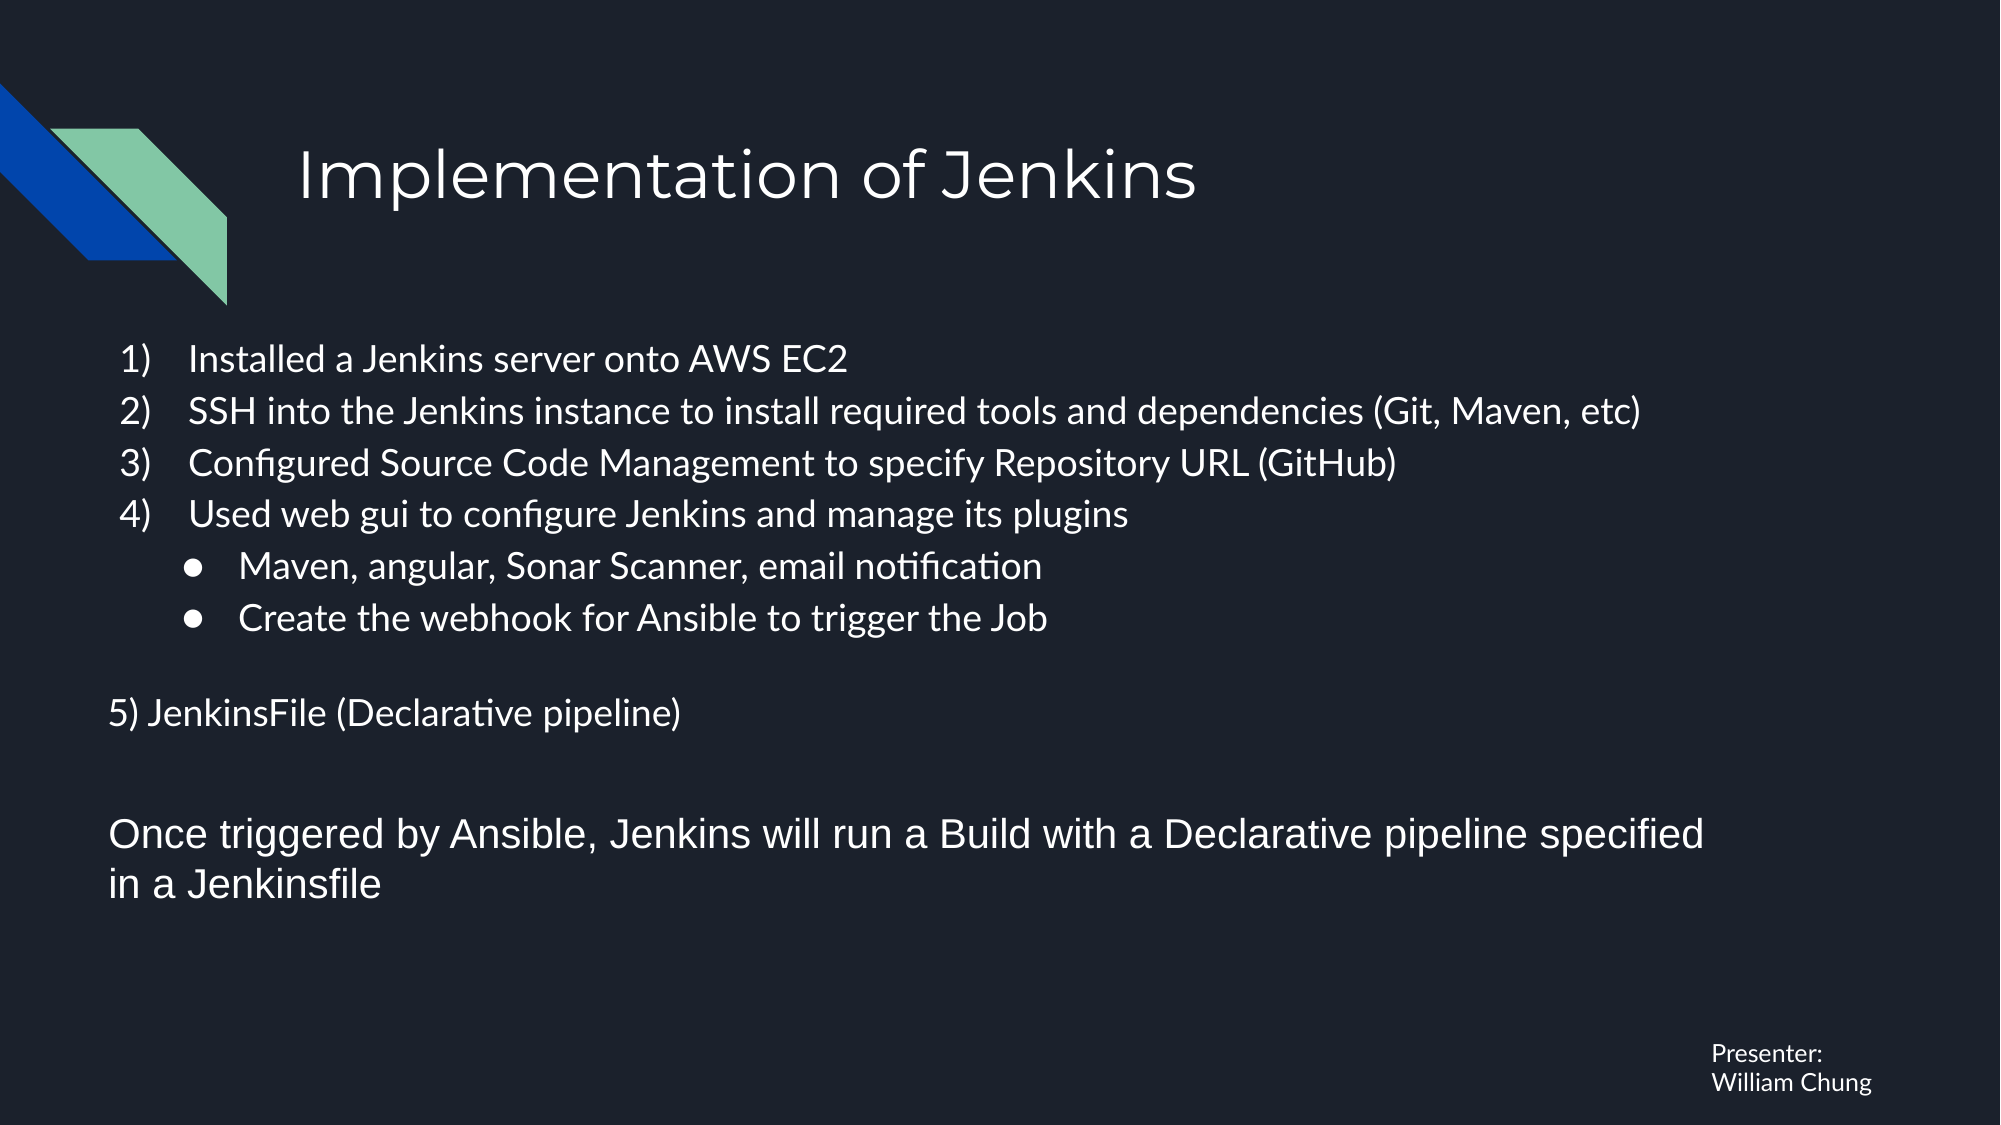

# Implementation of Jenkins

Installed a Jenkins server onto AWS EC2
SSH into the Jenkins instance to install required tools and dependencies (Git, Maven, etc)
Configured Source Code Management to specify Repository URL (GitHub)
Used web gui to configure Jenkins and manage its plugins
Maven, angular, Sonar Scanner, email notification
Create the webhook for Ansible to trigger the Job
  5) JenkinsFile (Declarative pipeline)

Once triggered by Ansible, Jenkins will run a Build with a Declarative pipeline specified in a Jenkinsfile
Presenter:
William Chung